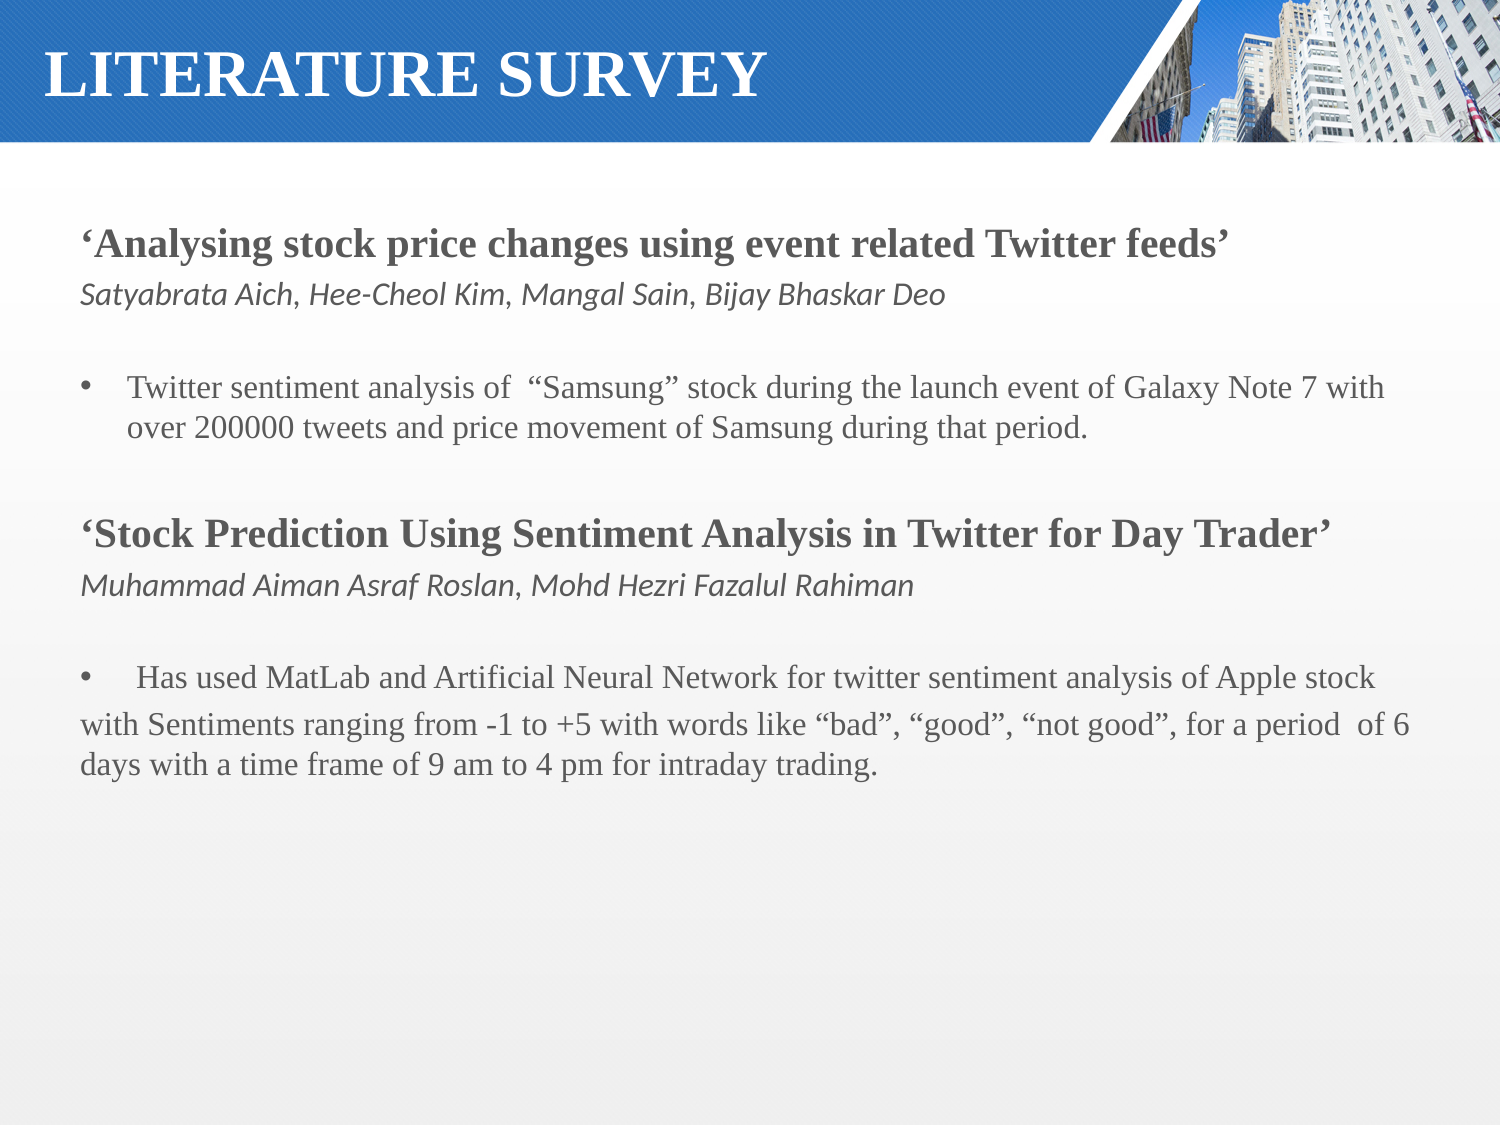

# LITERATURE SURVEY
‘Analysing stock price changes using event related Twitter feeds’
Satyabrata Aich, Hee-Cheol Kim, Mangal Sain, Bijay Bhaskar Deo

Twitter sentiment analysis of  “Samsung” stock during the launch event of Galaxy Note 7 with over 200000 tweets and price movement of Samsung during that period.

‘Stock Prediction Using Sentiment Analysis in Twitter for Day Trader’
Muhammad Aiman Asraf Roslan, Mohd Hezri Fazalul Rahiman

Has used MatLab and Artificial Neural Network for twitter sentiment analysis of Apple stock
with Sentiments ranging from -1 to +5 with words like “bad”, “good”, “not good”, for a period  of 6 days with a time frame of 9 am to 4 pm for intraday trading.